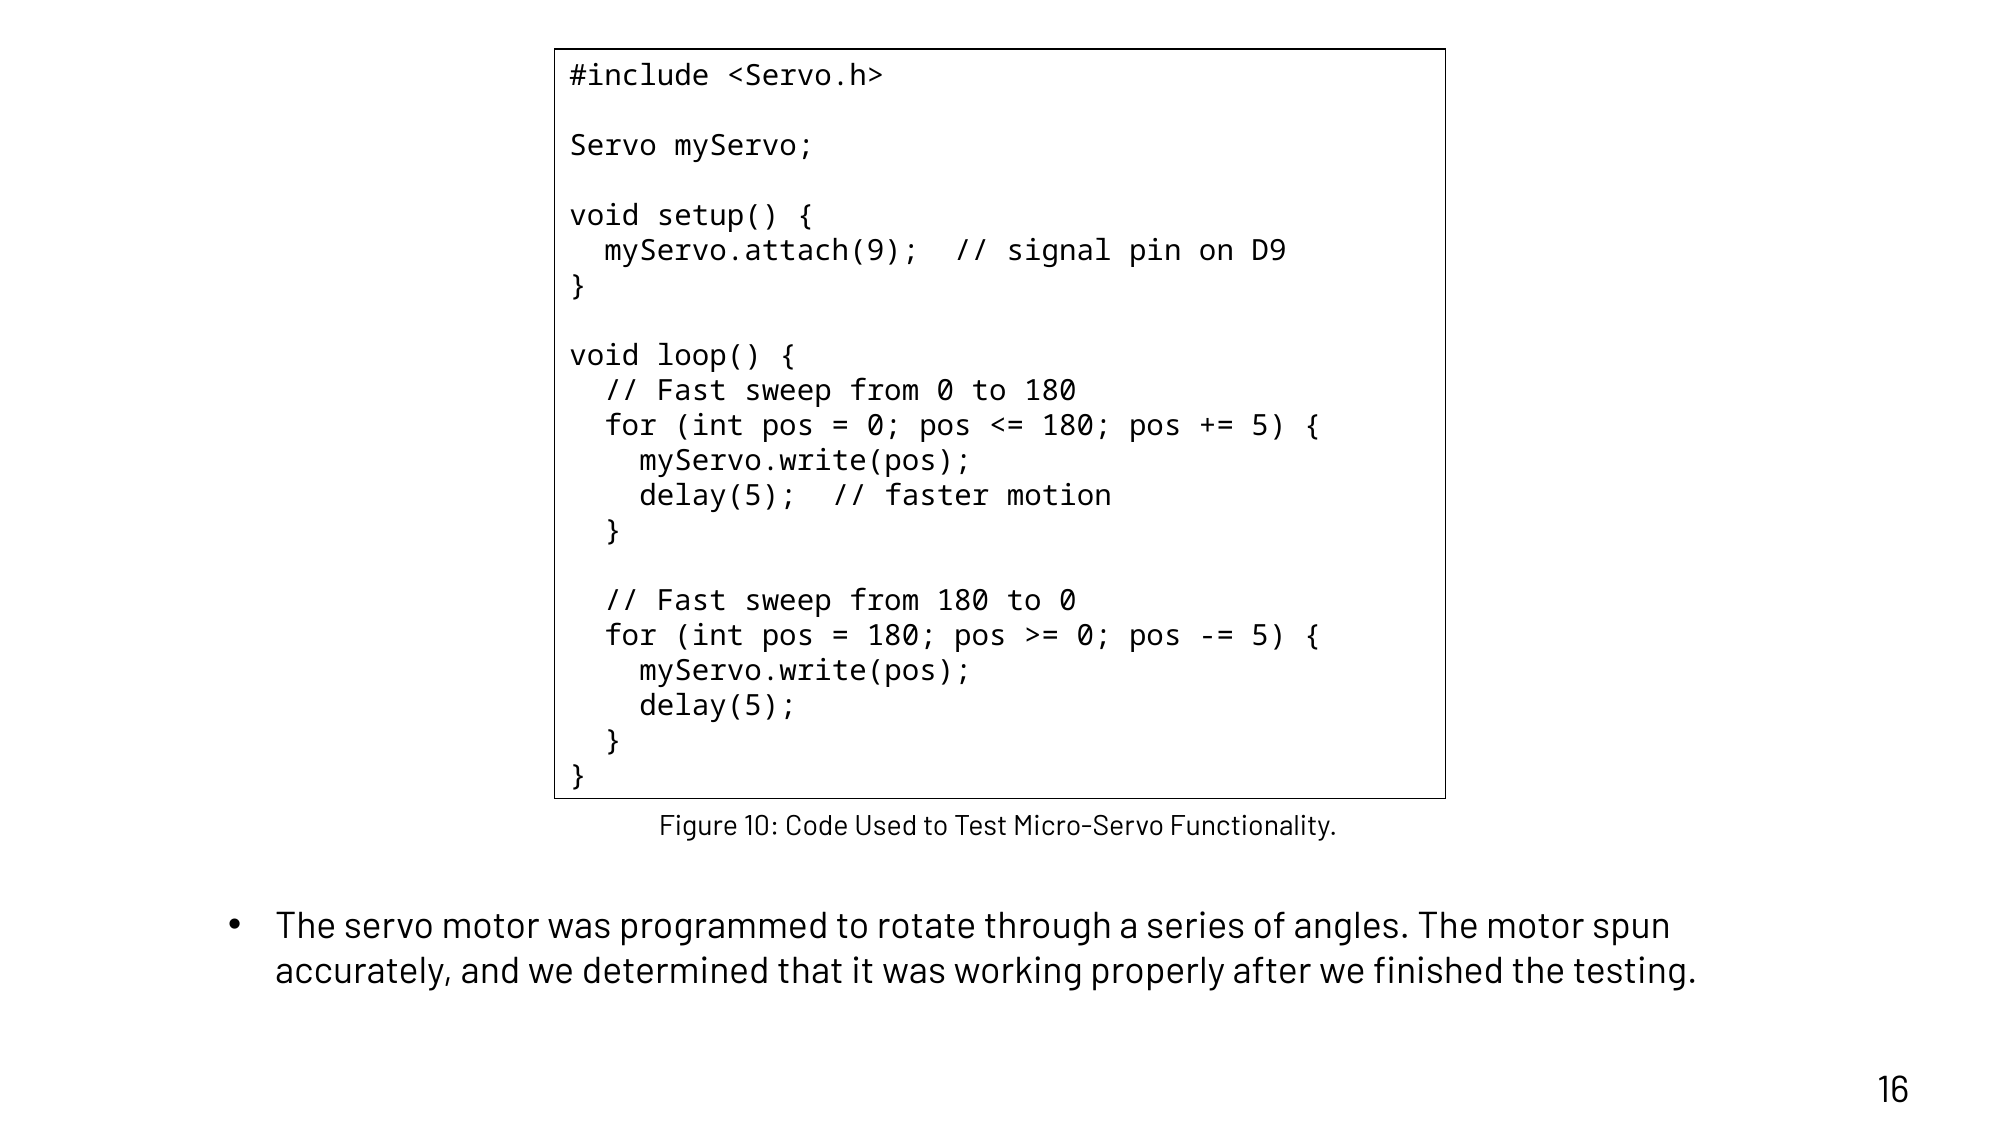

#include <Servo.h>

Servo myServo;

void setup() {
  myServo.attach(9);  // signal pin on D9
}

void loop() {
  // Fast sweep from 0 to 180
  for (int pos = 0; pos <= 180; pos += 5) {
    myServo.write(pos);
    delay(5);  // faster motion
  }

  // Fast sweep from 180 to 0
  for (int pos = 180; pos >= 0; pos -= 5) {
    myServo.write(pos);
    delay(5);
  }
}
Figure 10: Code Used to Test Micro-Servo Functionality.
The servo motor was programmed to rotate through a series of angles. The motor spun accurately, and we determined that it was working properly after we finished the testing.

16